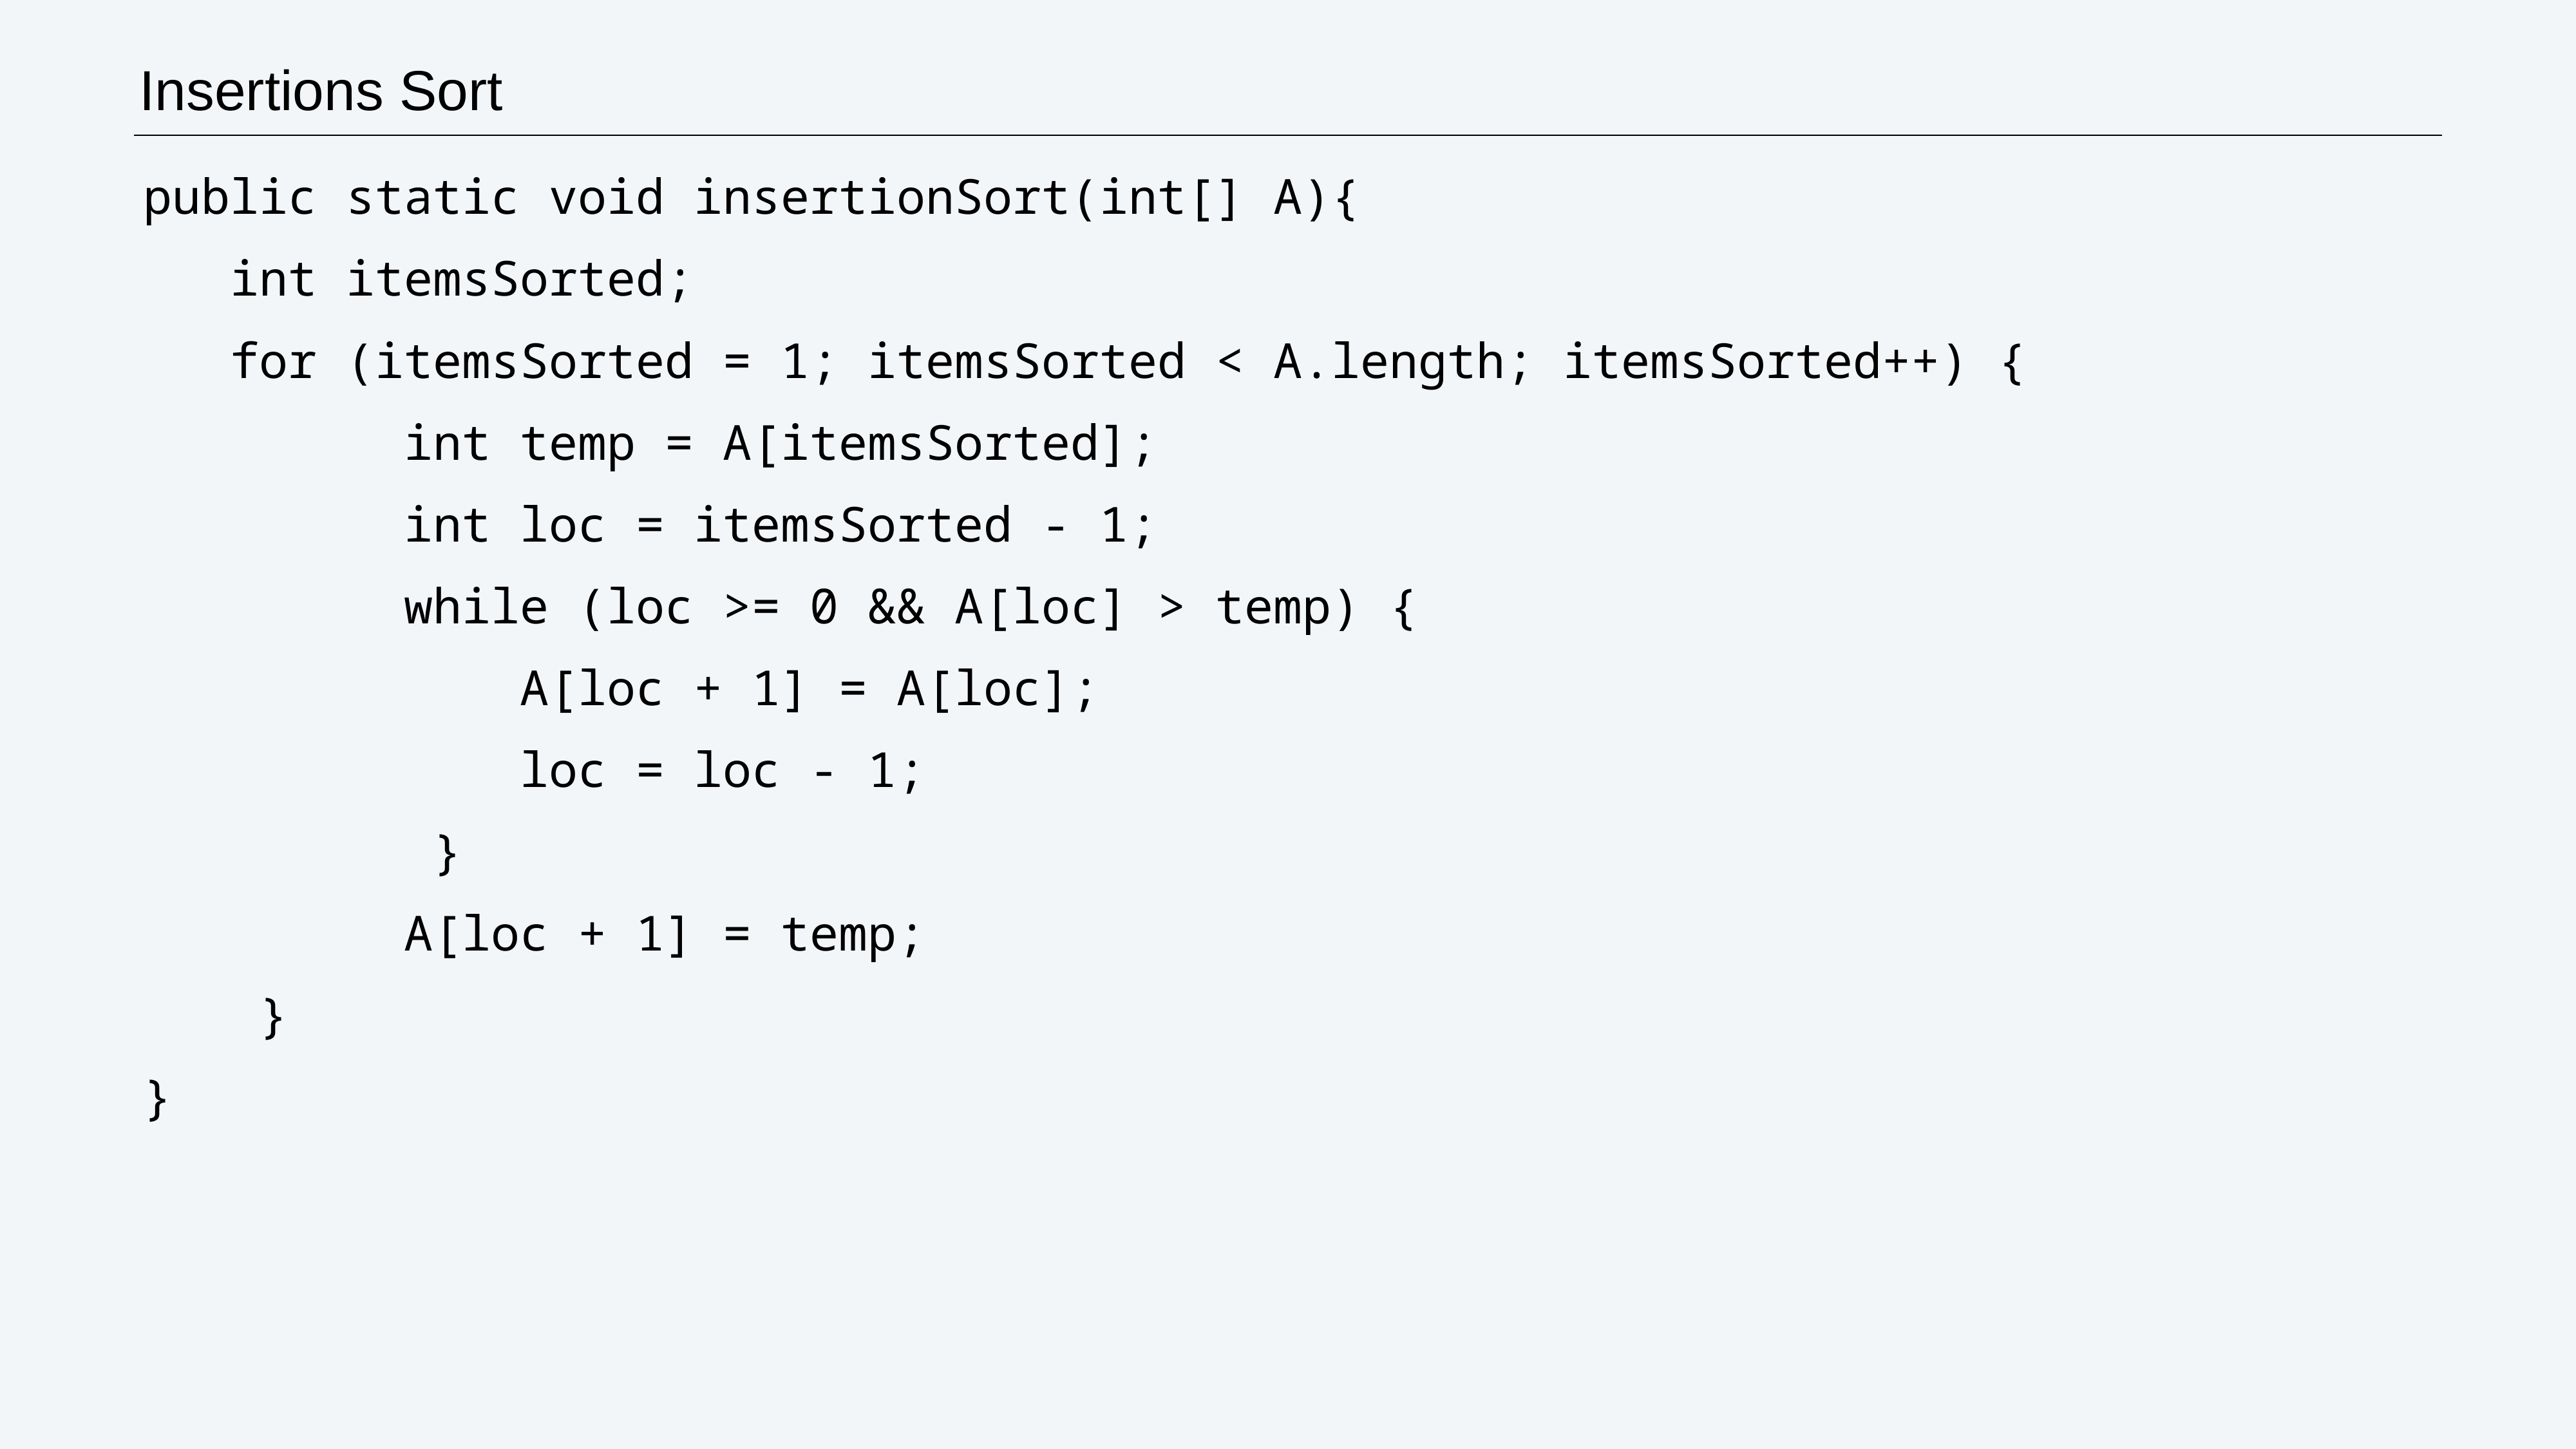

# Insertions Sort
public static void insertionSort(int[] A){
   int itemsSorted;
   for (itemsSorted = 1; itemsSorted < A.length; itemsSorted++) {
         int temp = A[itemsSorted];
         int loc = itemsSorted - 1;
         while (loc >= 0 && A[loc] > temp) {
             A[loc + 1] = A[loc];
             loc = loc - 1;
          }
         A[loc + 1] = temp;
    }
}